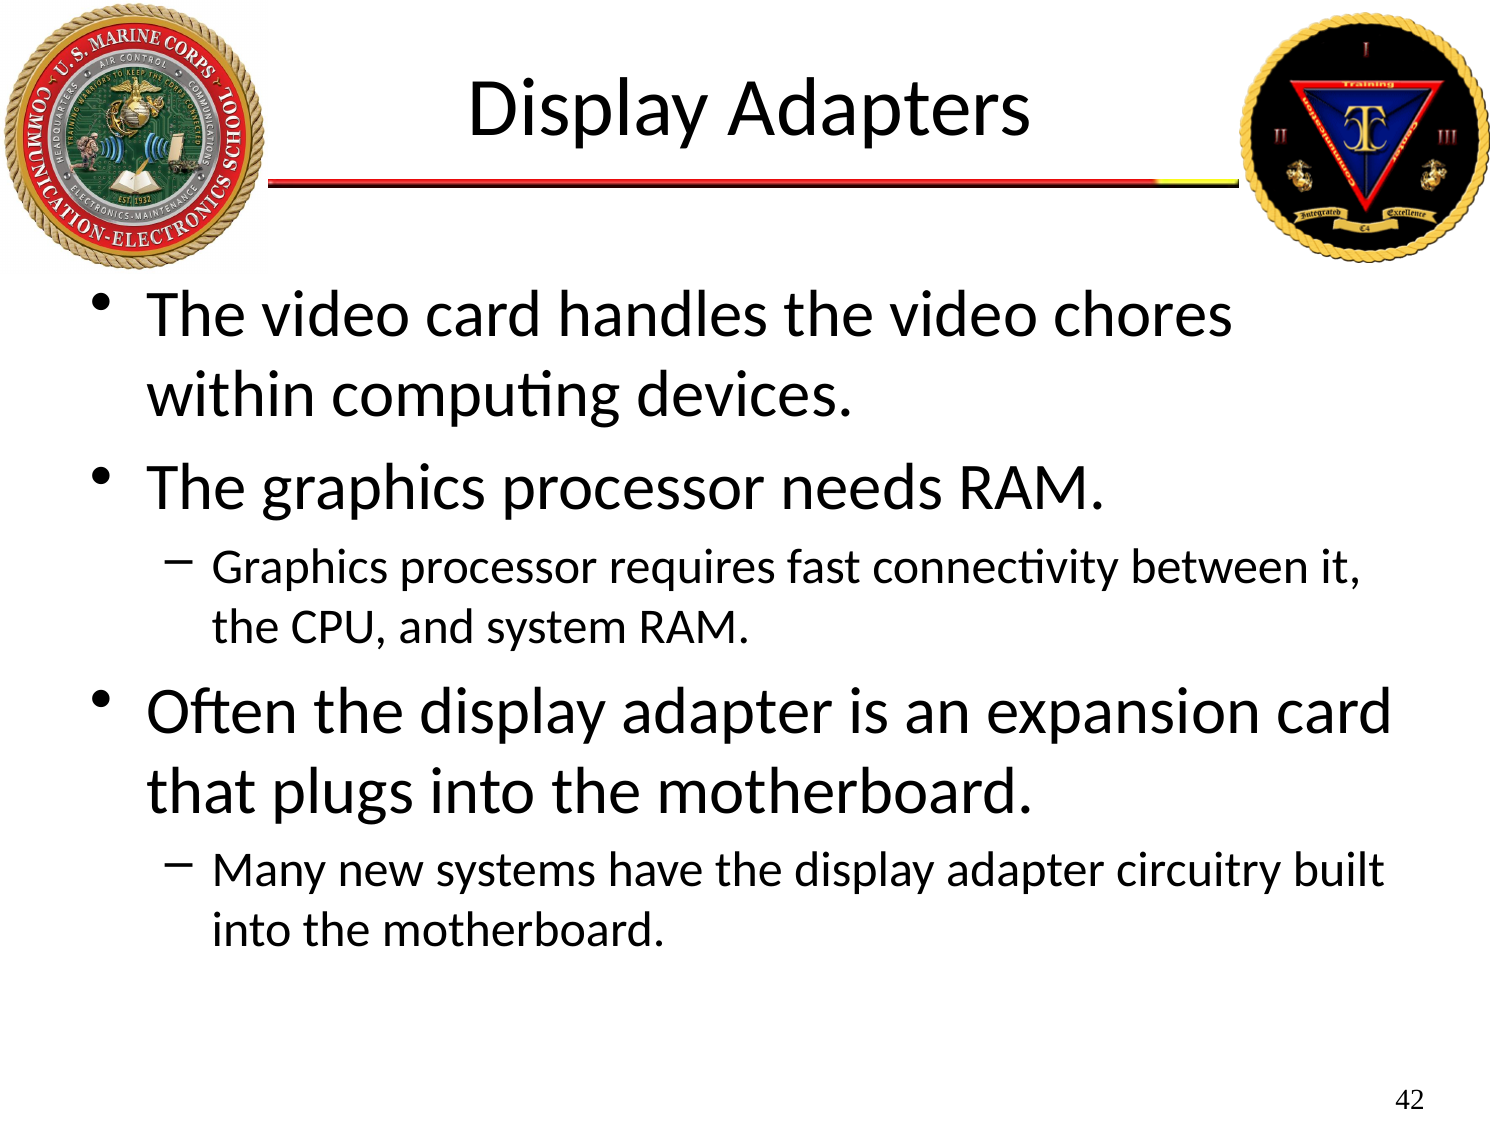

# Display Adapters

The video card handles the video chores within computing devices.
The graphics processor needs RAM.
Graphics processor requires fast connectivity between it, the CPU, and system RAM.
Often the display adapter is an expansion card that plugs into the motherboard.
Many new systems have the display adapter circuitry built into the motherboard.